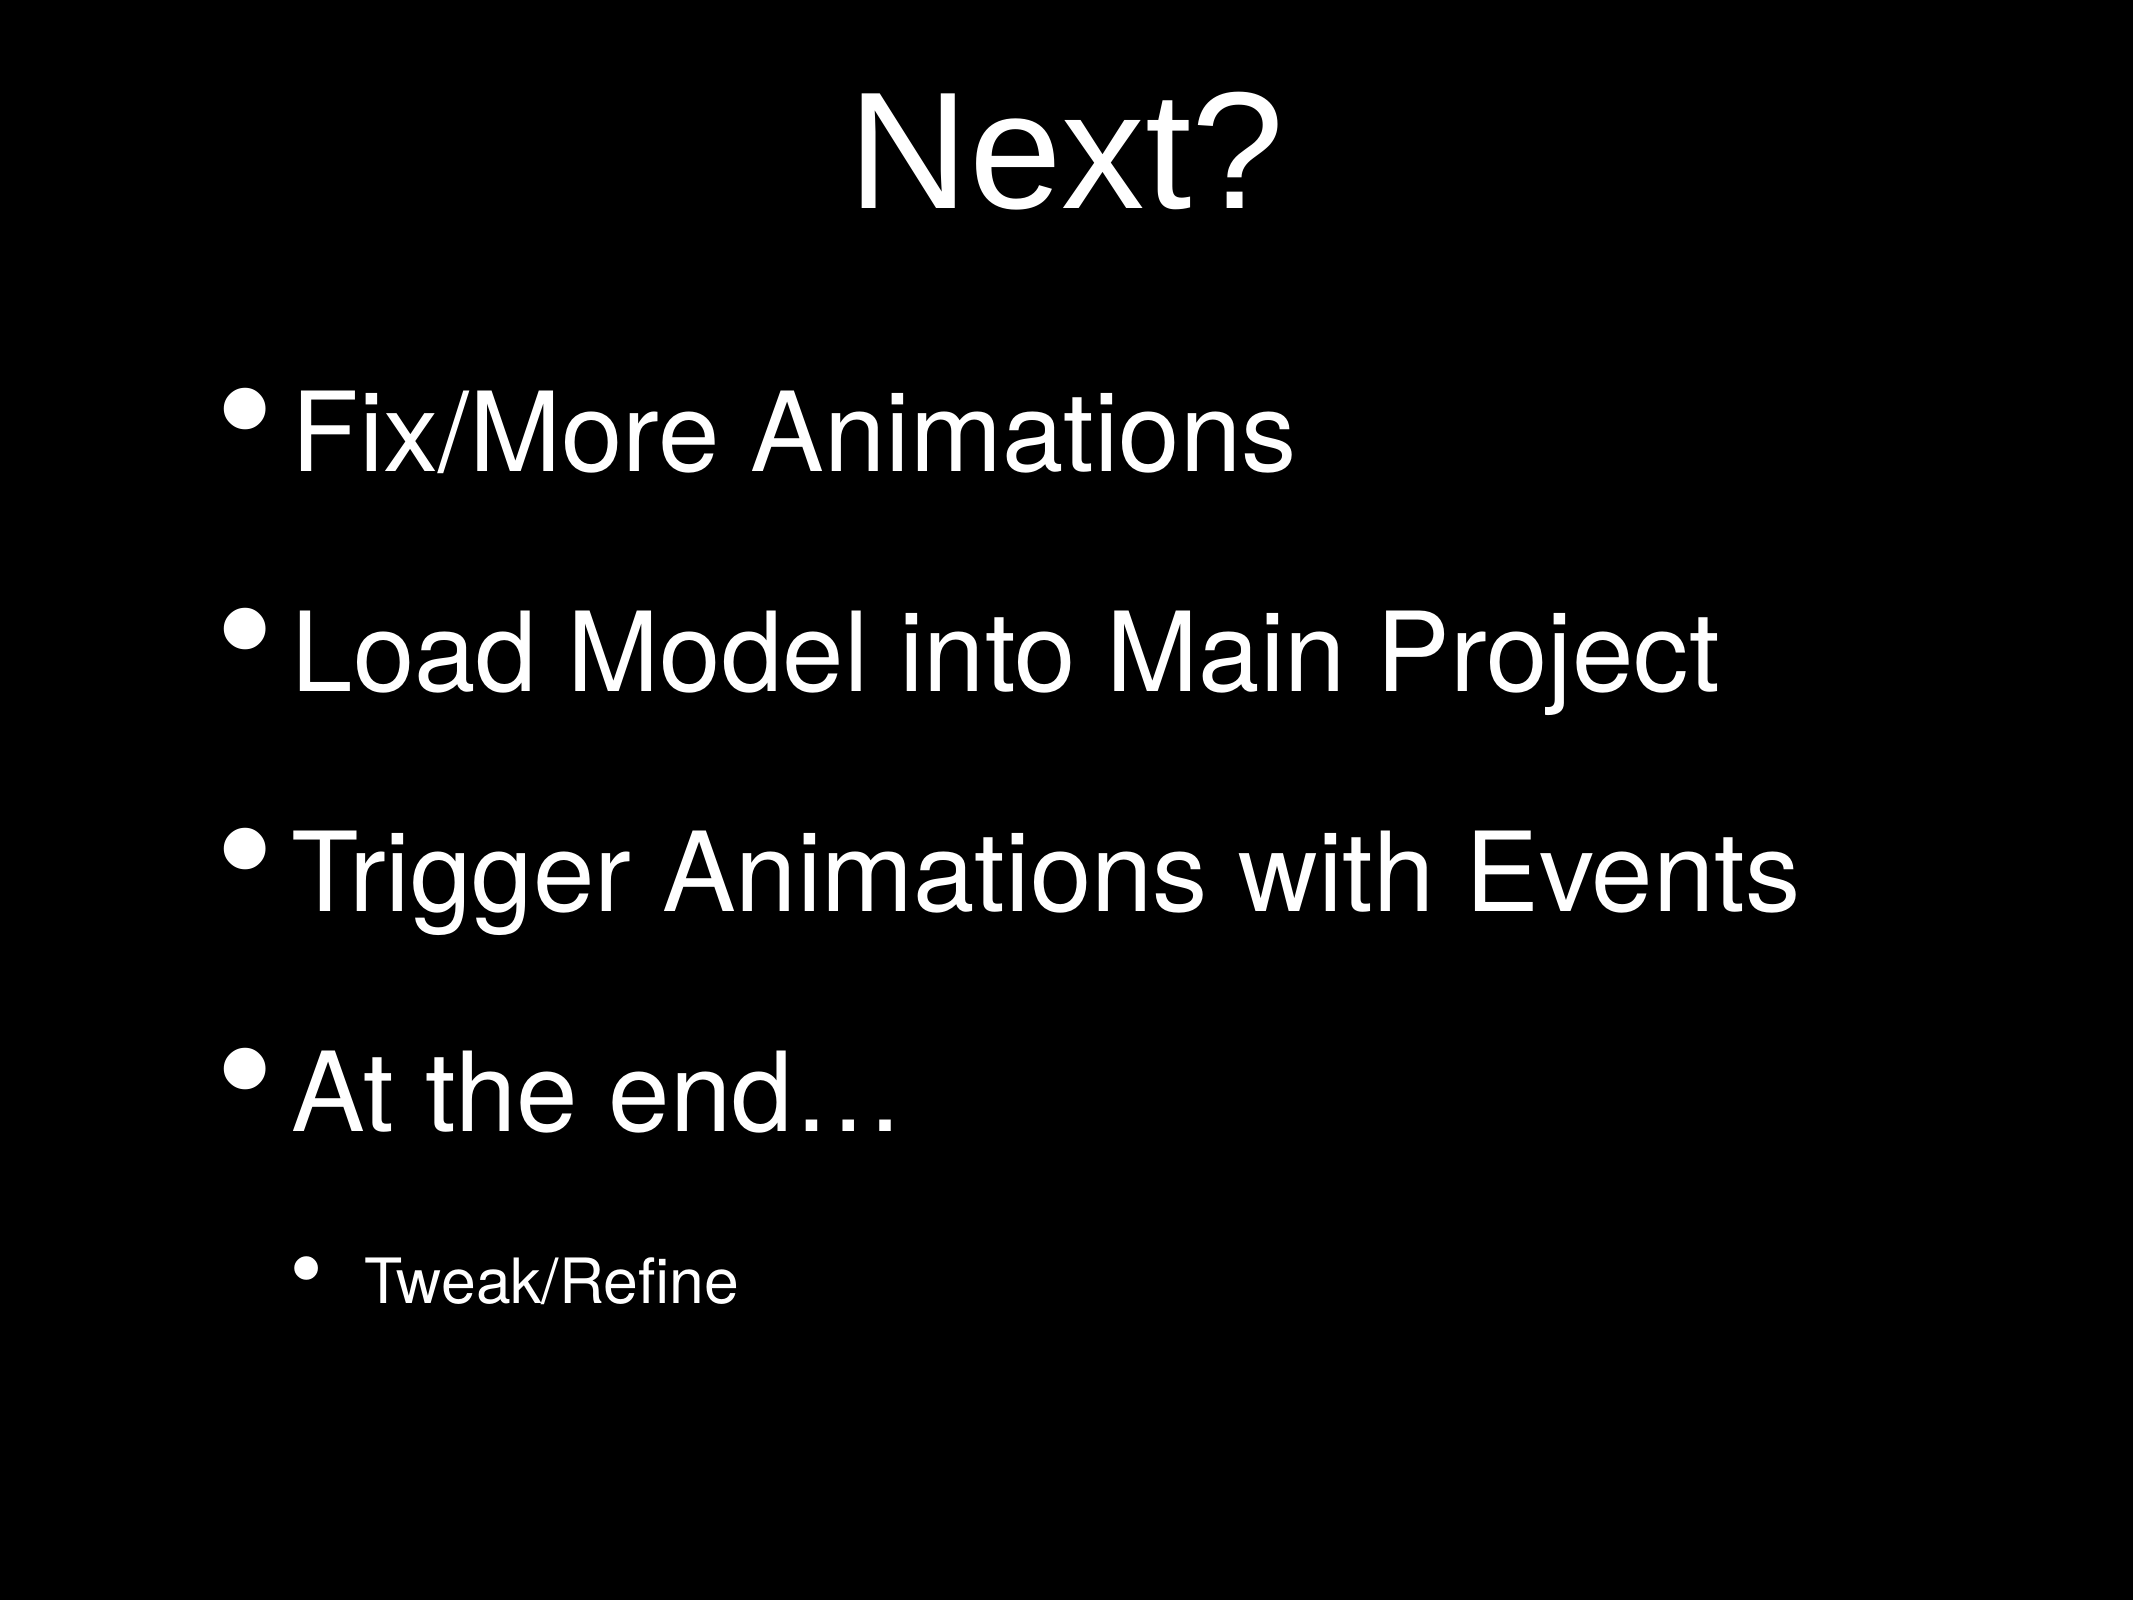

# Next?

Fix/More Animations
Load Model into Main Project
Trigger Animations with Events
At the end…
Tweak/Refine